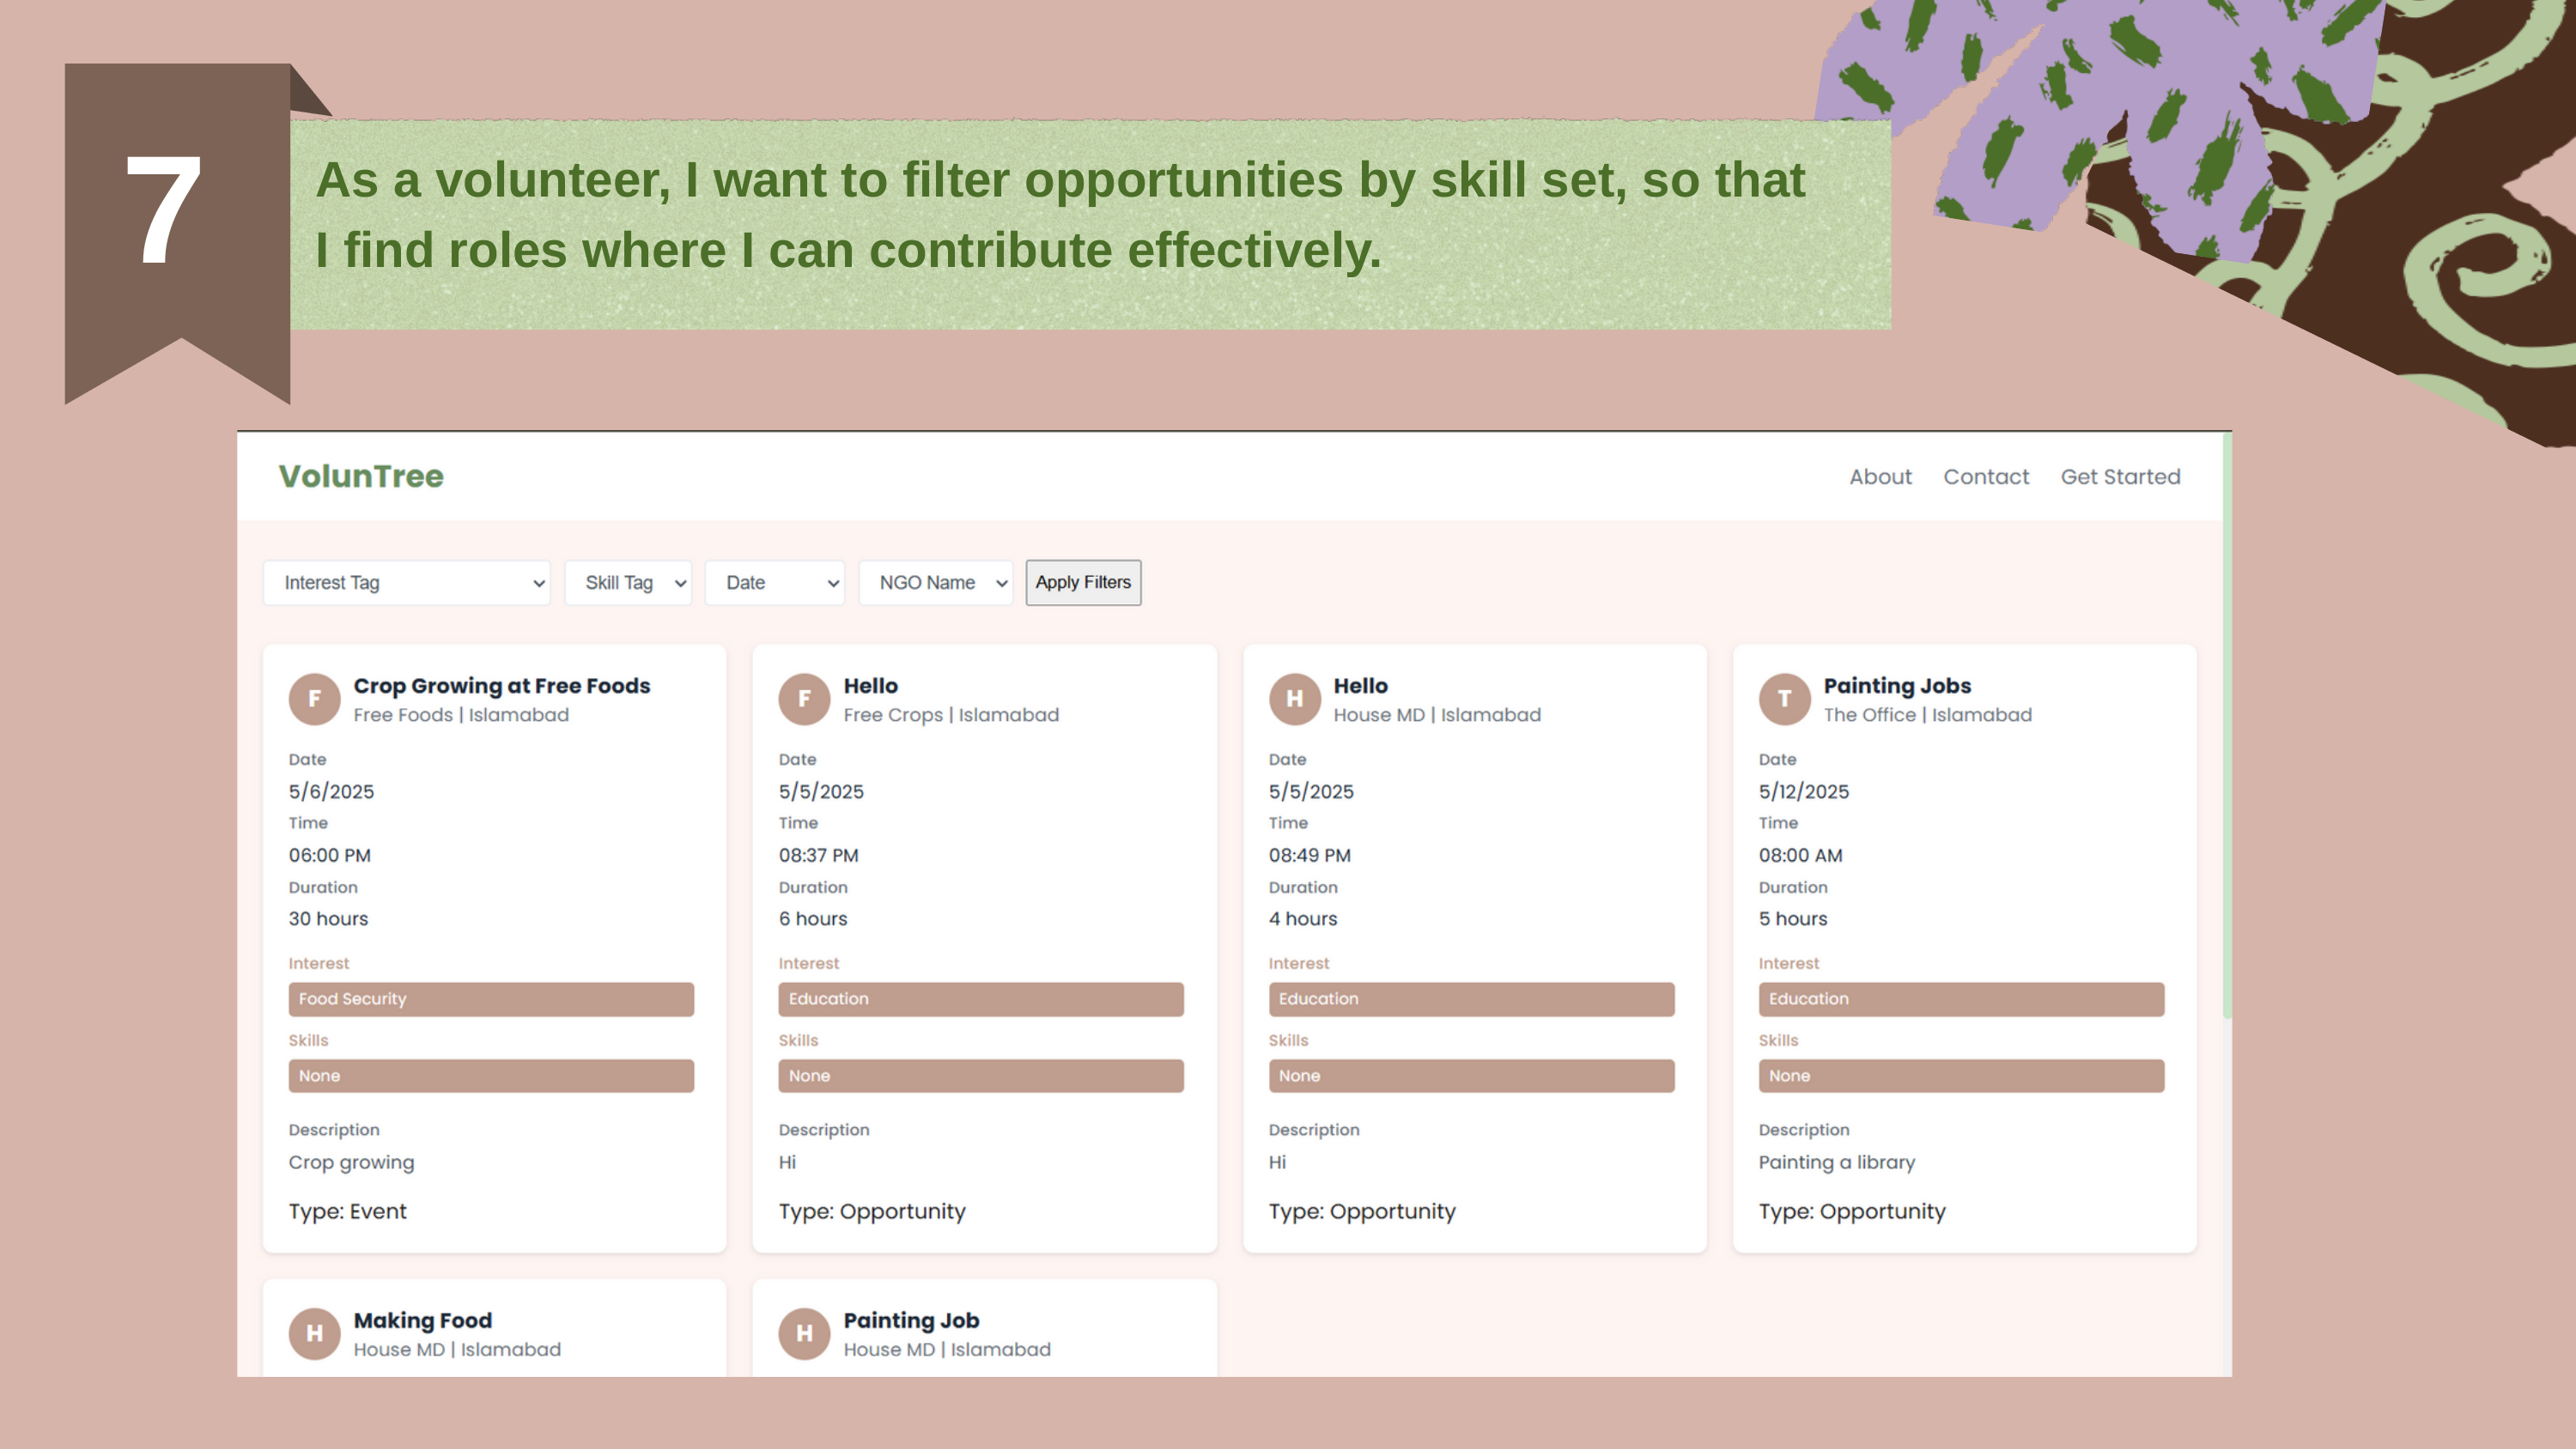

As a volunteer, I want to filter opportunities by skill set, so that I find roles where I can contribute effectively.

7